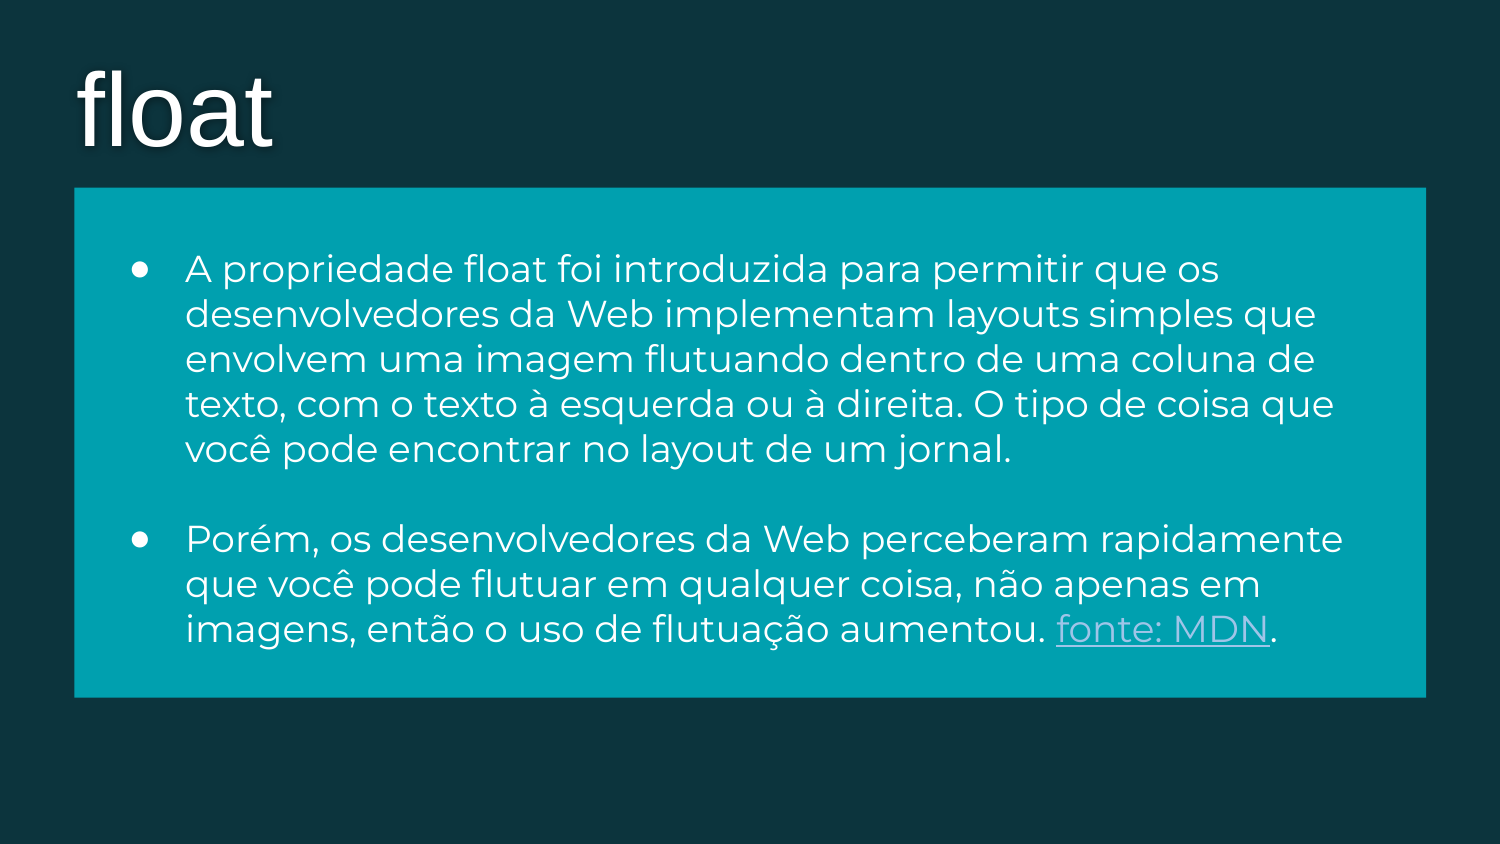

float

A propriedade float foi introduzida para permitir que os desenvolvedores da Web implementam layouts simples que envolvem uma imagem flutuando dentro de uma coluna de texto, com o texto à esquerda ou à direita. O tipo de coisa que você pode encontrar no layout de um jornal.

Porém, os desenvolvedores da Web perceberam rapidamente que você pode flutuar em qualquer coisa, não apenas em imagens, então o uso de flutuação aumentou. fonte: MDN.